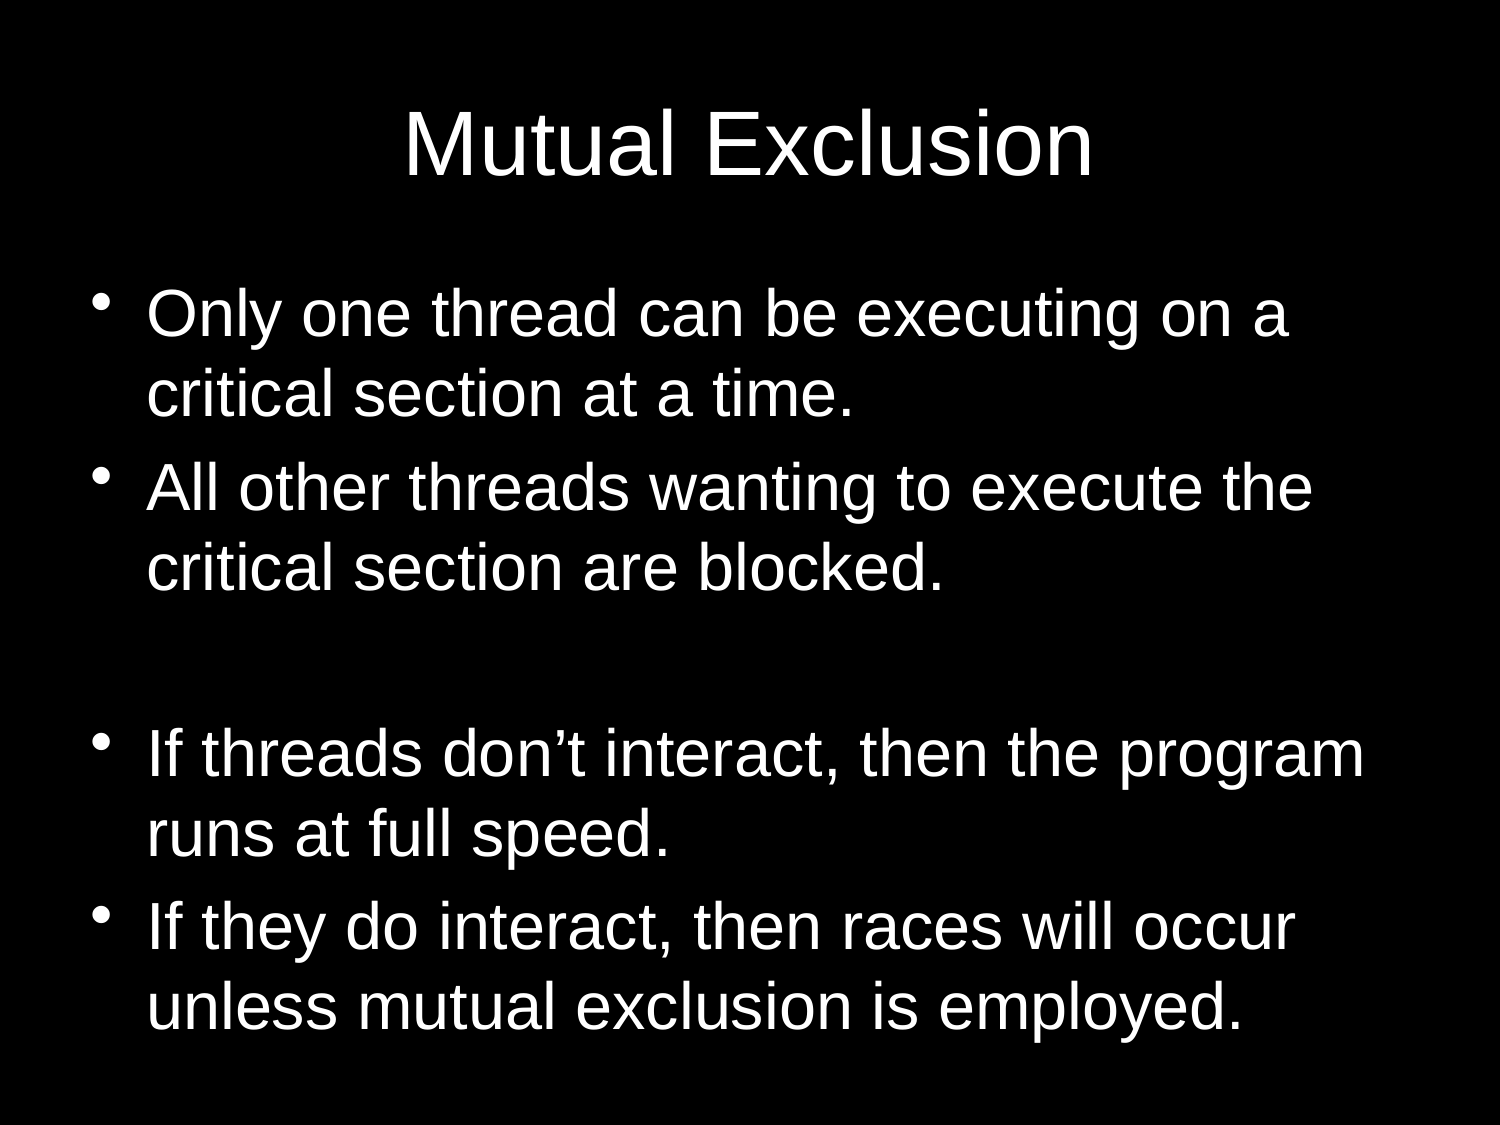

# Mutual Exclusion
Only one thread can be executing on a critical section at a time.
All other threads wanting to execute the critical section are blocked.

If threads don’t interact, then the program runs at full speed.
If they do interact, then races will occur unless mutual exclusion is employed.